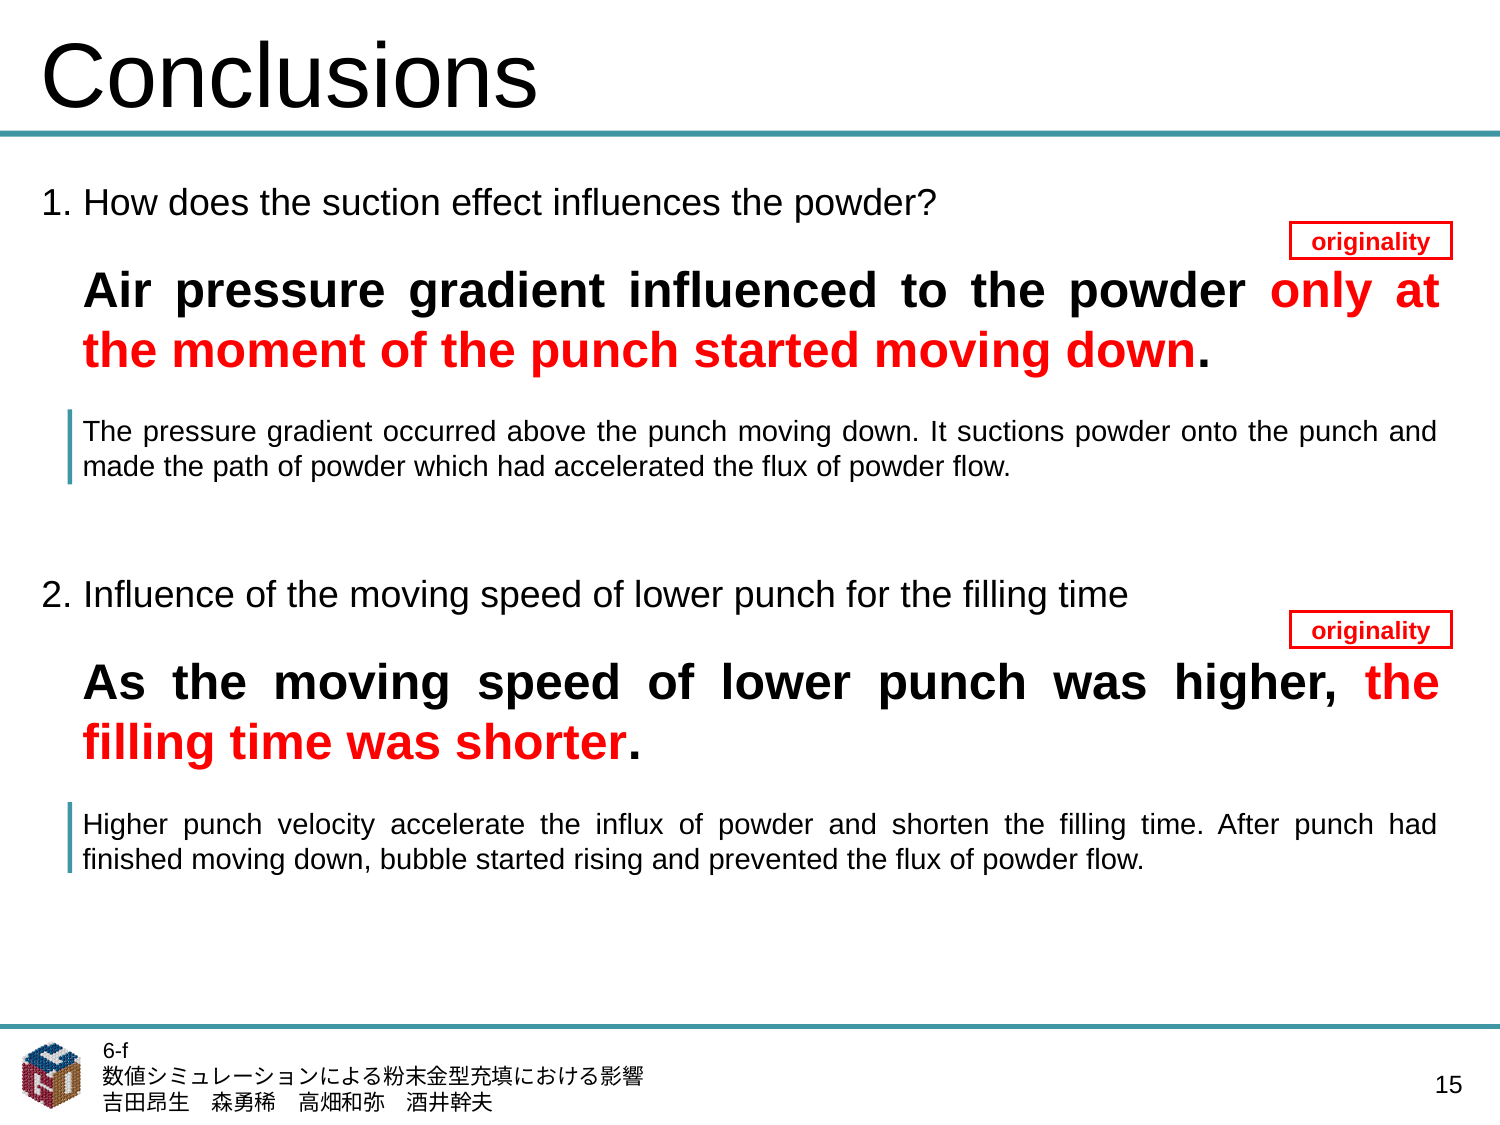

# Conclusions
1. How does the suction effect influences the powder?
originality
Air pressure gradient influenced to the powder only at the moment of the punch started moving down.
The pressure gradient occurred above the punch moving down. It suctions powder onto the punch and made the path of powder which had accelerated the flux of powder flow.

2. Influence of the moving speed of lower punch for the filling time
originality
As the moving speed of lower punch was higher, the filling time was shorter.
Higher punch velocity accelerate the influx of powder and shorten the filling time. After punch had finished moving down, bubble started rising and prevented the flux of powder flow.